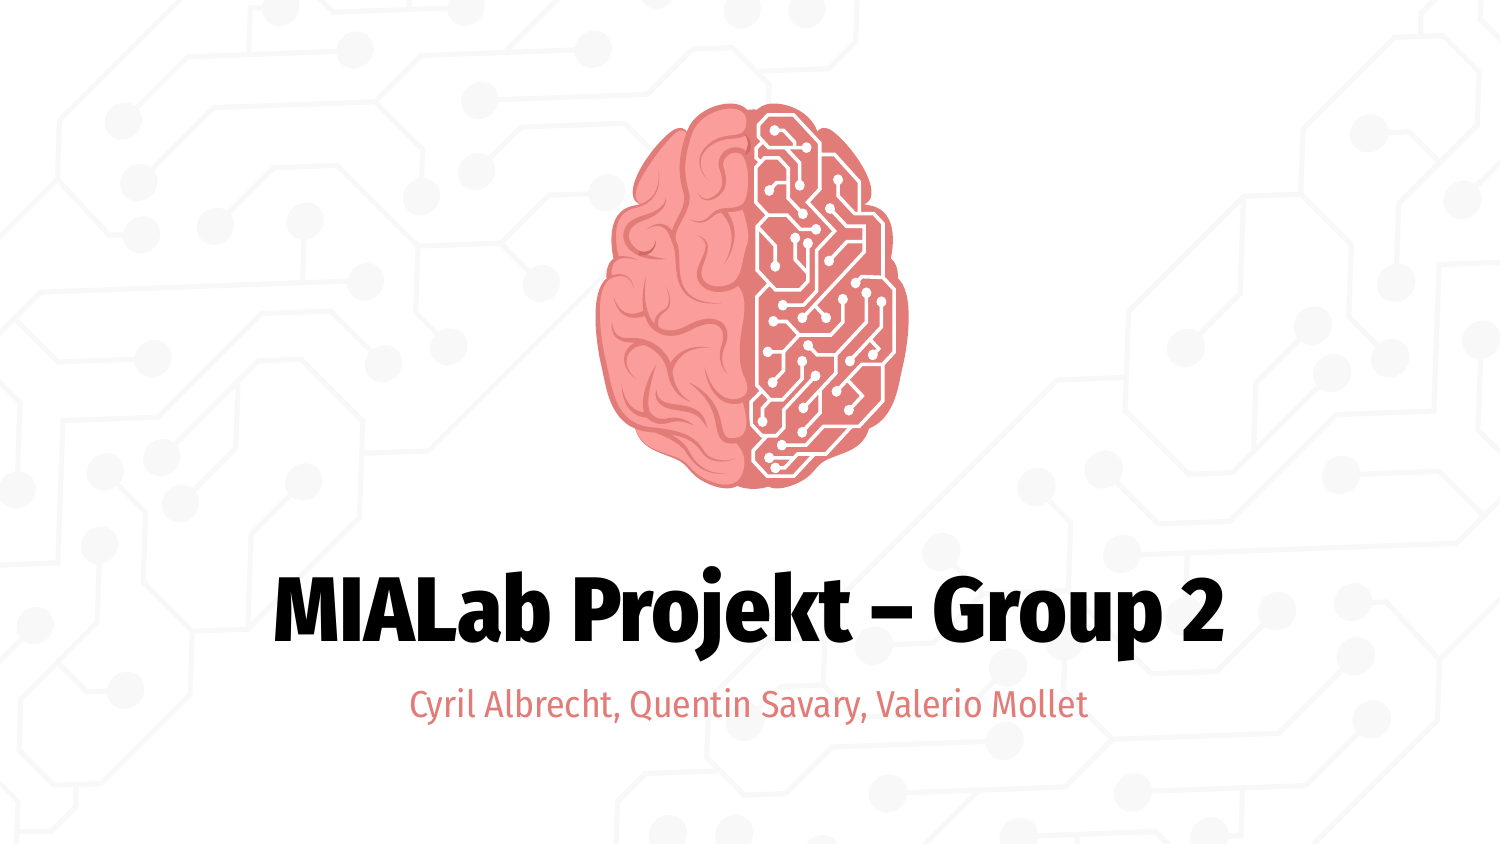

# MIALab Projekt – Group 2
Cyril Albrecht, Quentin Savary, Valerio Mollet